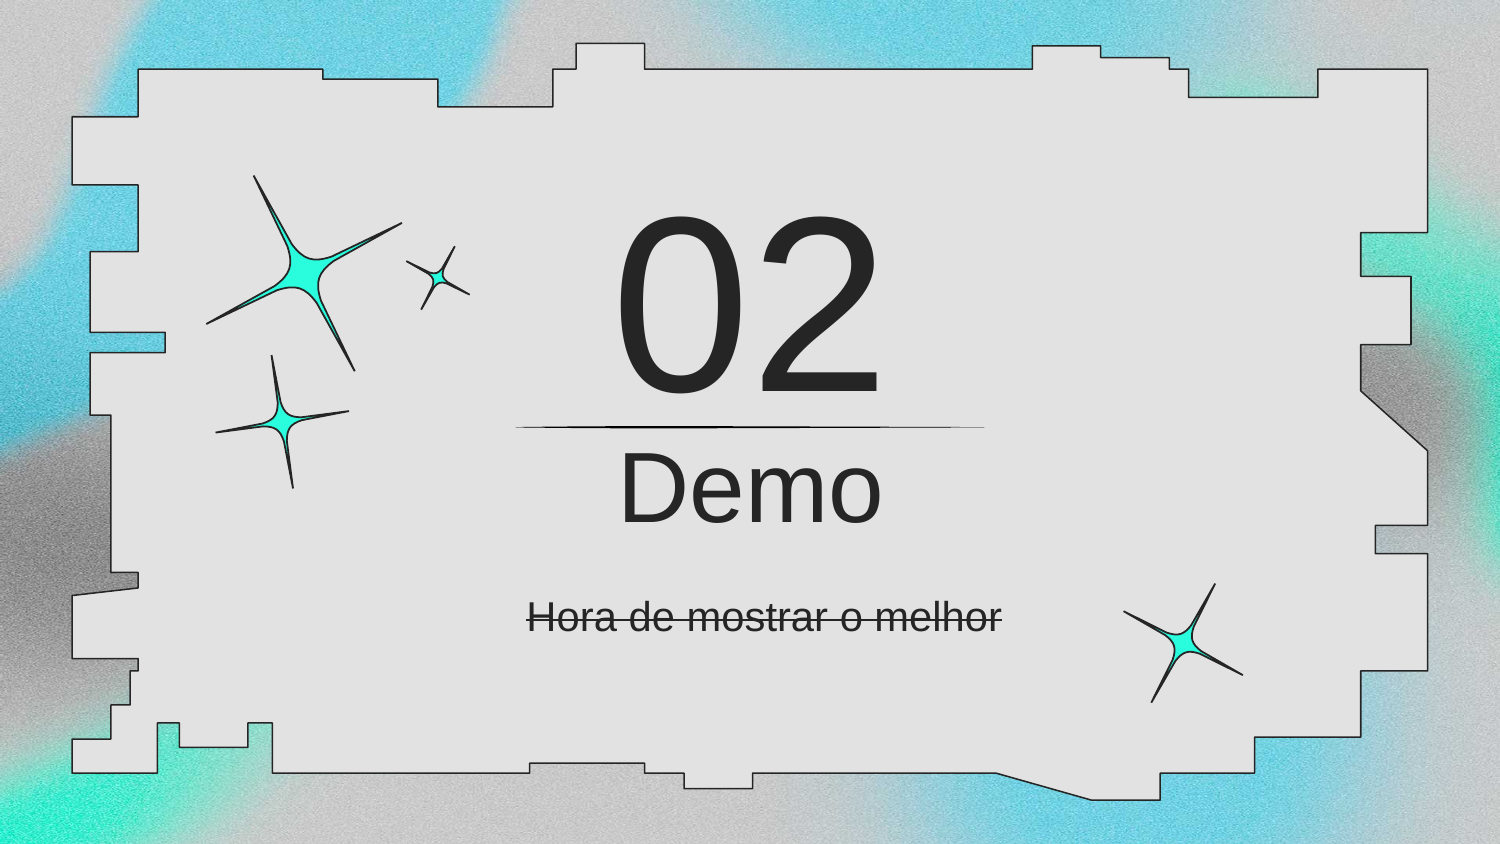

02

# Demo

Hora de mostrar o melhor